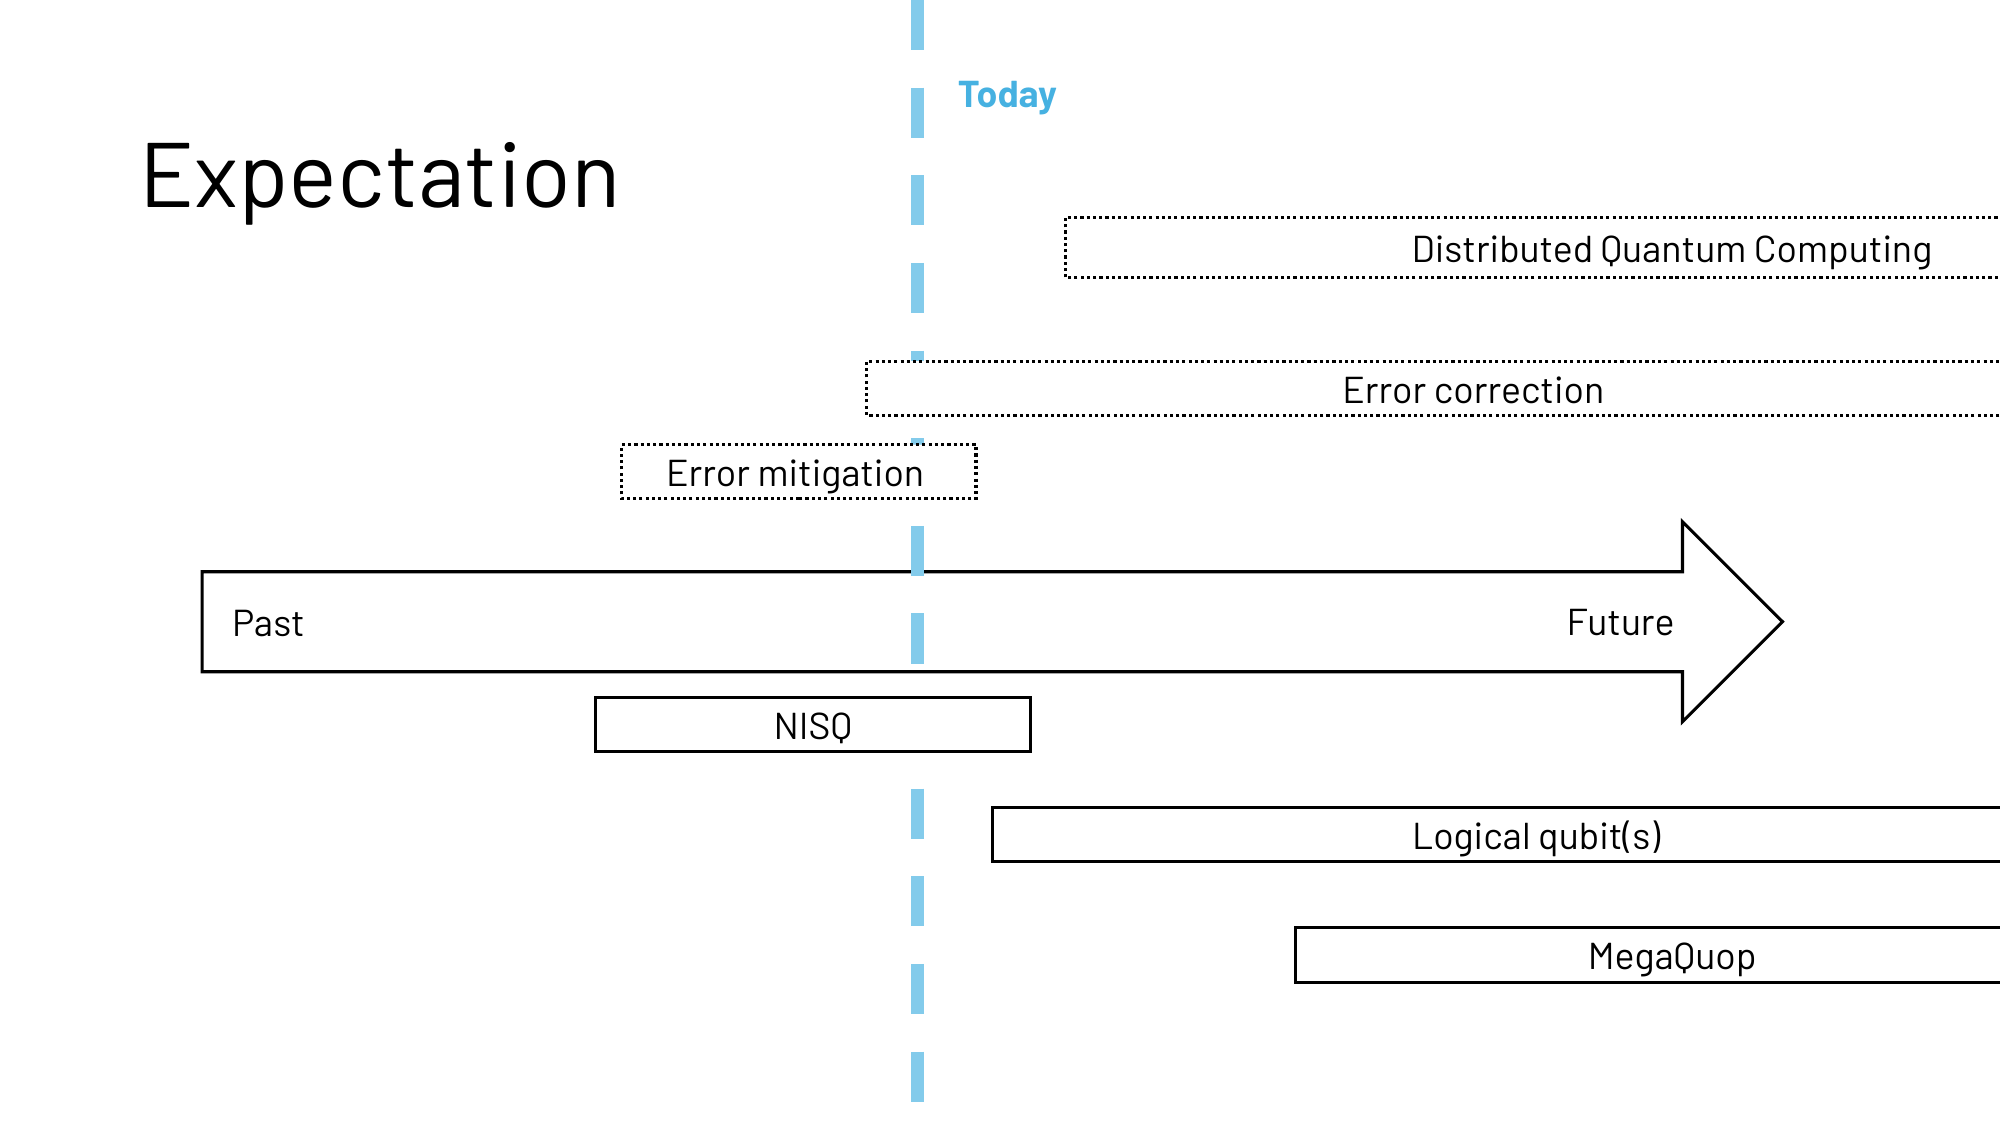

Today
Expectation
Distributed Quantum Computing
Error correction
Error mitigation

Future
Past
NISQ
Logical qubit(s)
MegaQuop